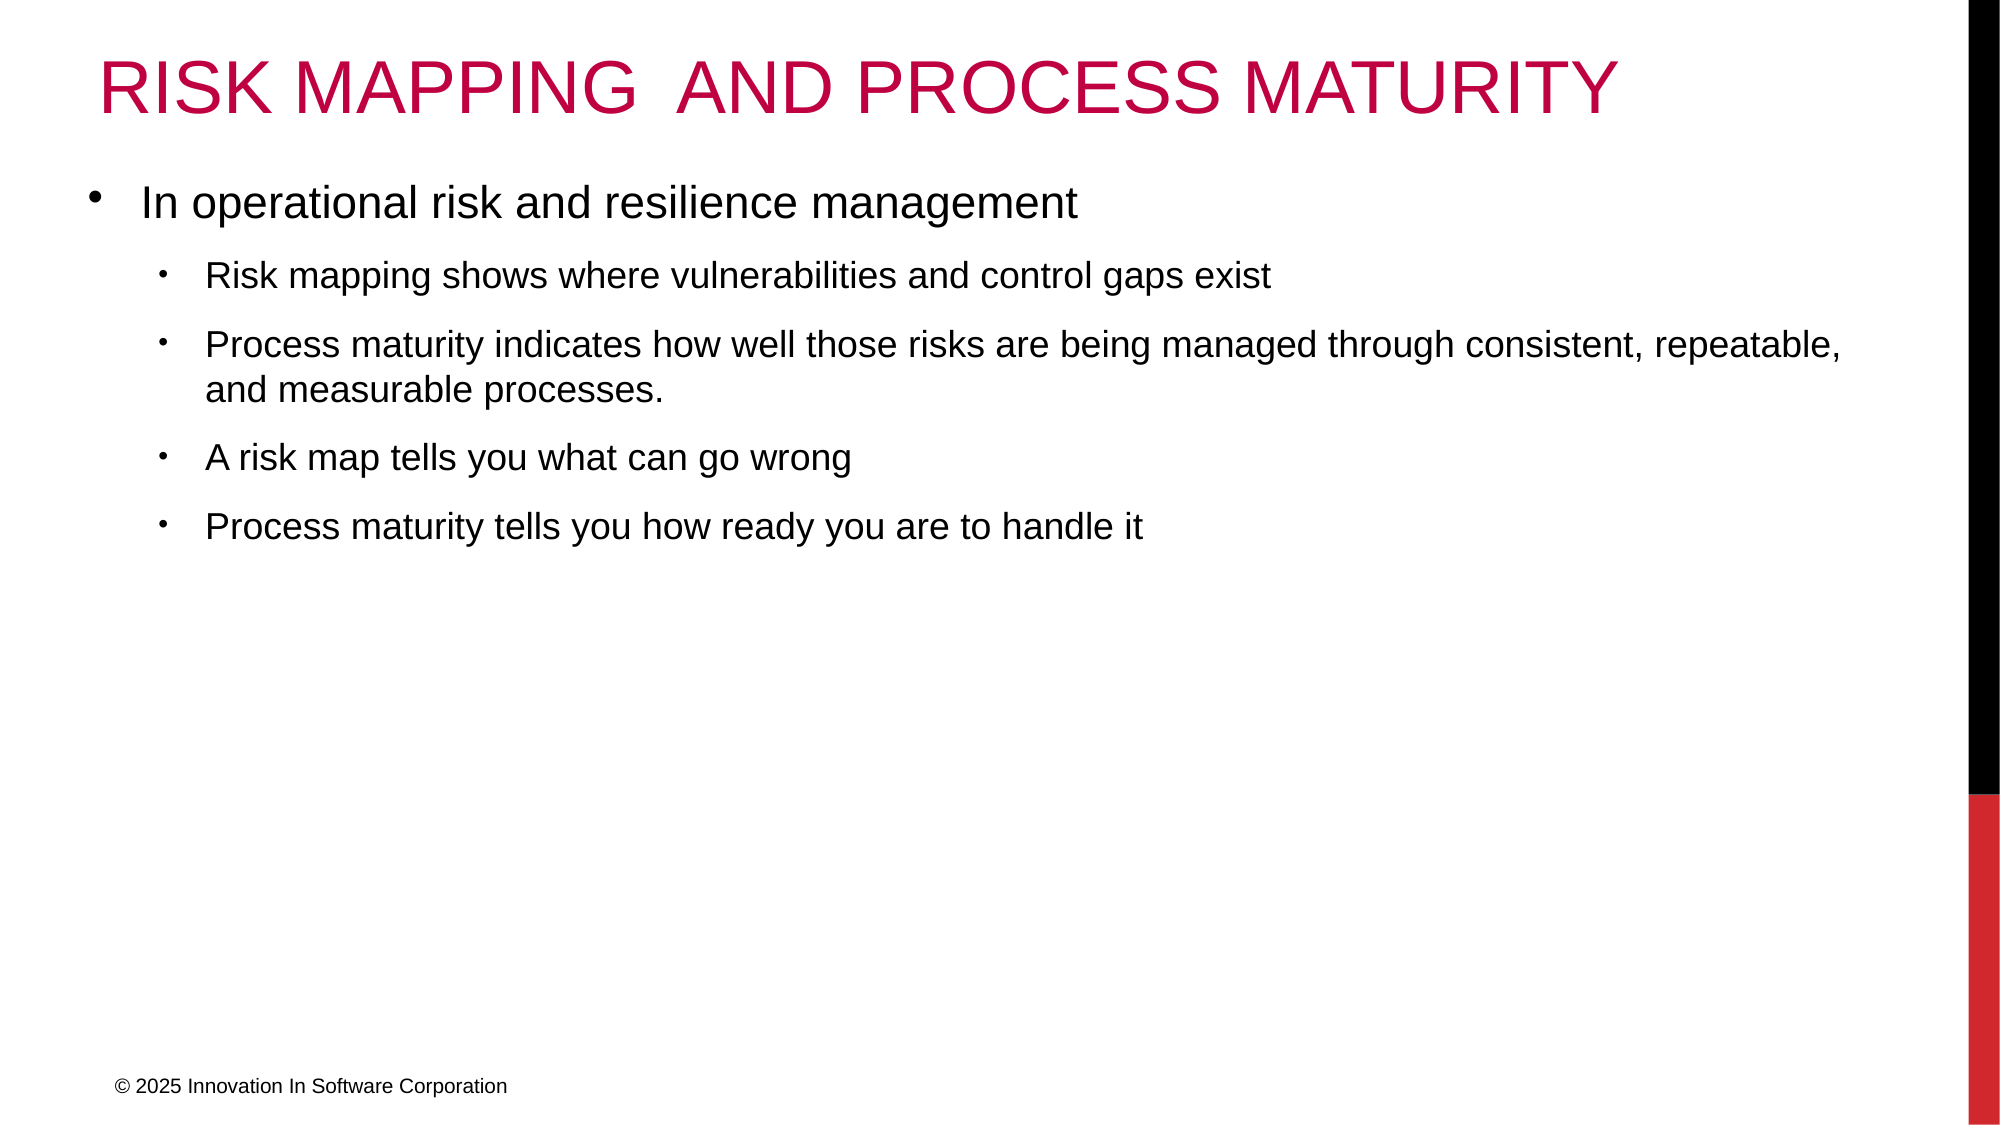

# Risk Mapping  and Process Maturity
In operational risk and resilience management
Risk mapping shows where vulnerabilities and control gaps exist
Process maturity indicates how well those risks are being managed through consistent, repeatable, and measurable processes.
A risk map tells you what can go wrong
Process maturity tells you how ready you are to handle it
© 2025 Innovation In Software Corporation